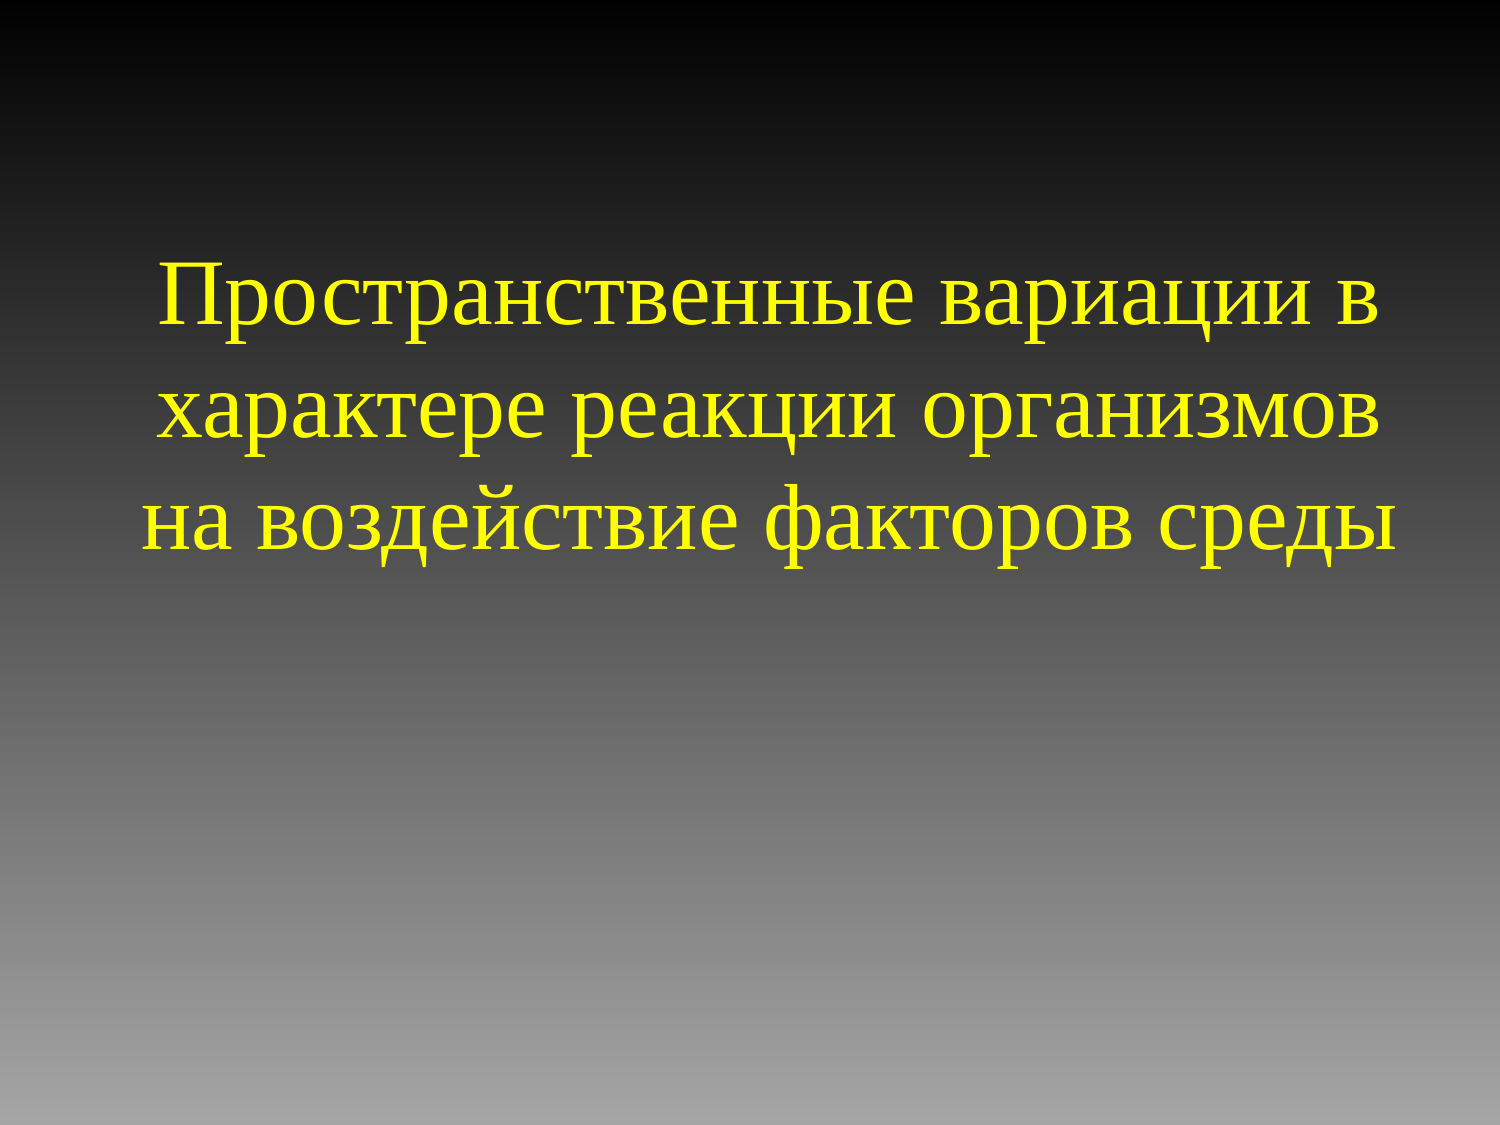

# Пространственные вариации в характере реакции организмов на воздействие факторов среды